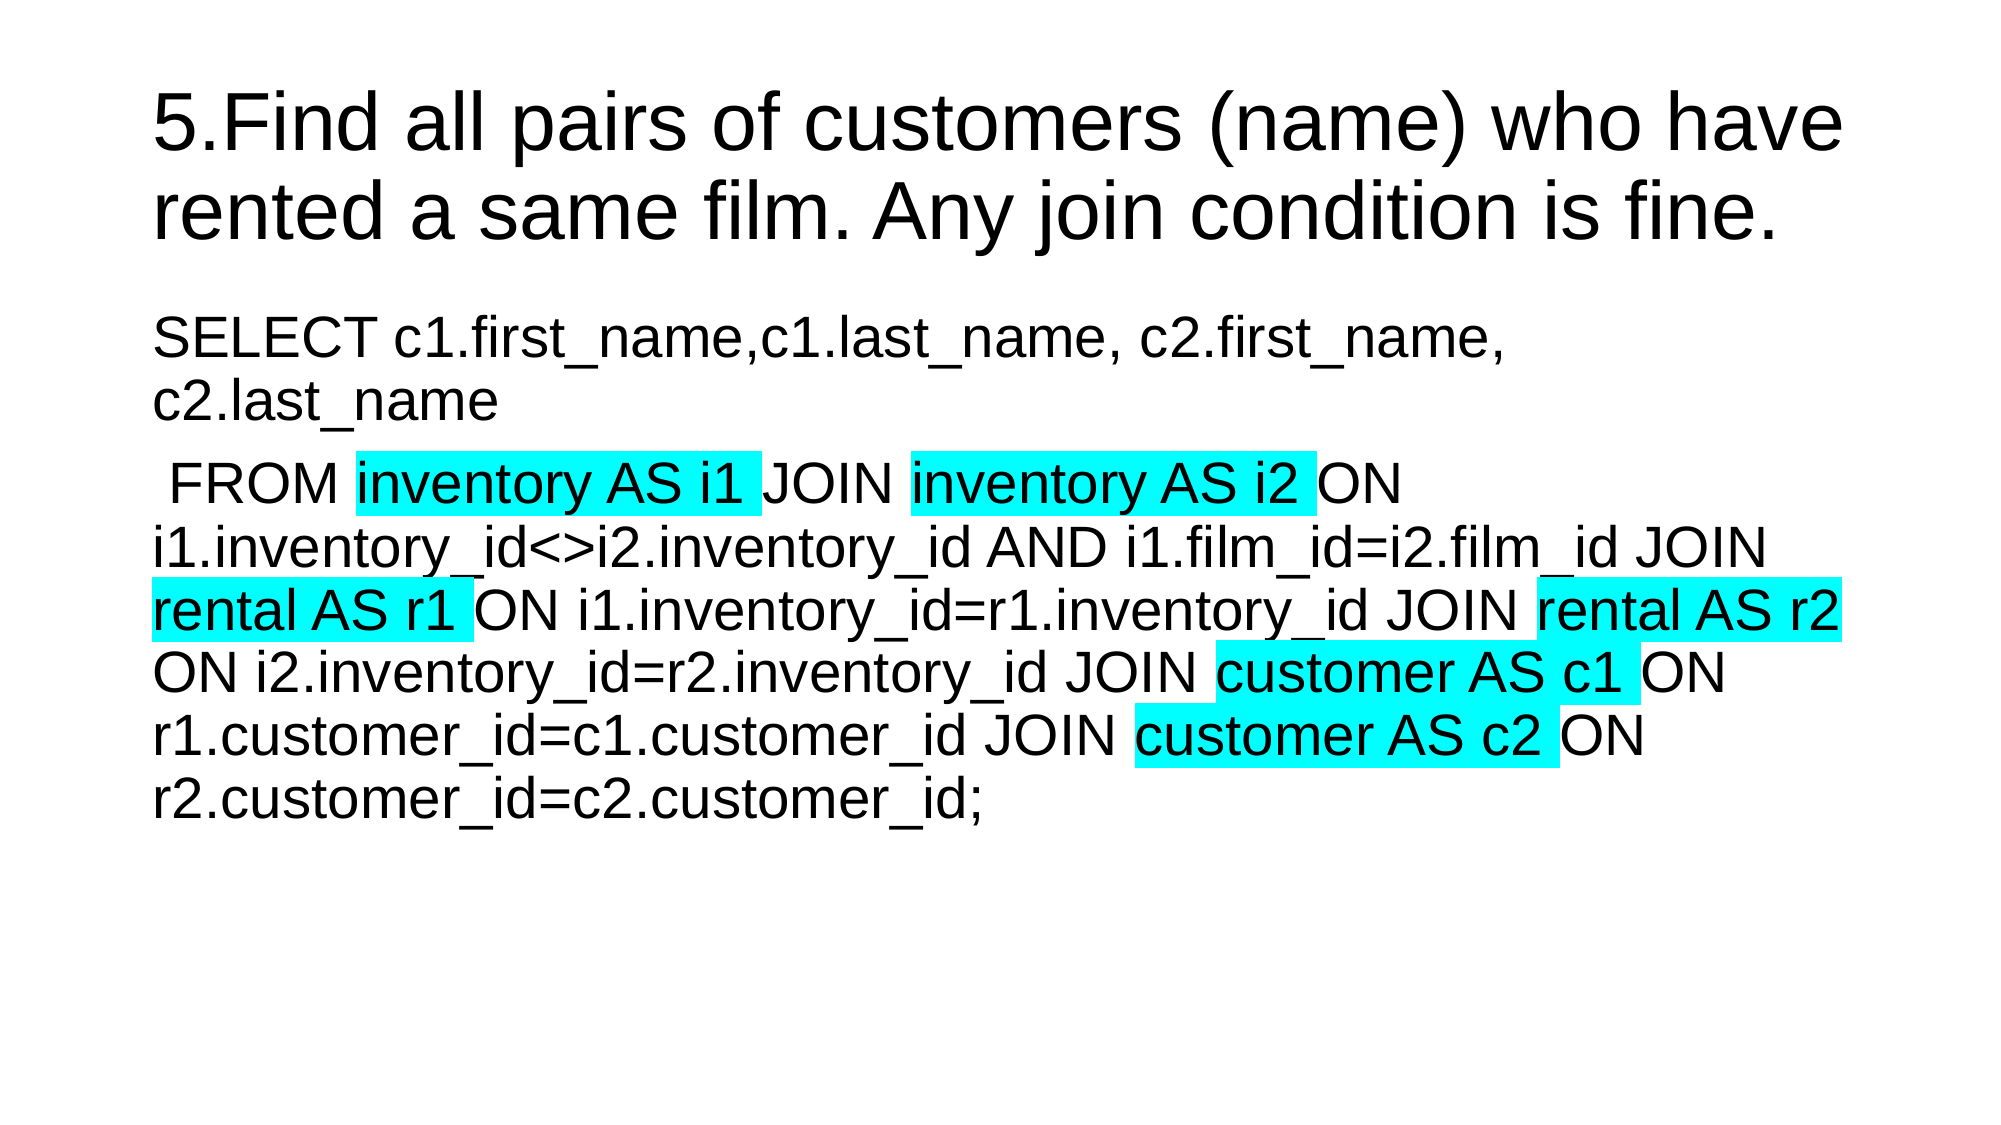

# 5.Find all pairs of customers (name) who have rented a same film. Any join condition is fine.
SELECT c1.first_name,c1.last_name, c2.first_name, c2.last_name
 FROM inventory AS i1 JOIN inventory AS i2 ON i1.inventory_id<>i2.inventory_id AND i1.film_id=i2.film_id JOIN rental AS r1 ON i1.inventory_id=r1.inventory_id JOIN rental AS r2 ON i2.inventory_id=r2.inventory_id JOIN customer AS c1 ON r1.customer_id=c1.customer_id JOIN customer AS c2 ON r2.customer_id=c2.customer_id;